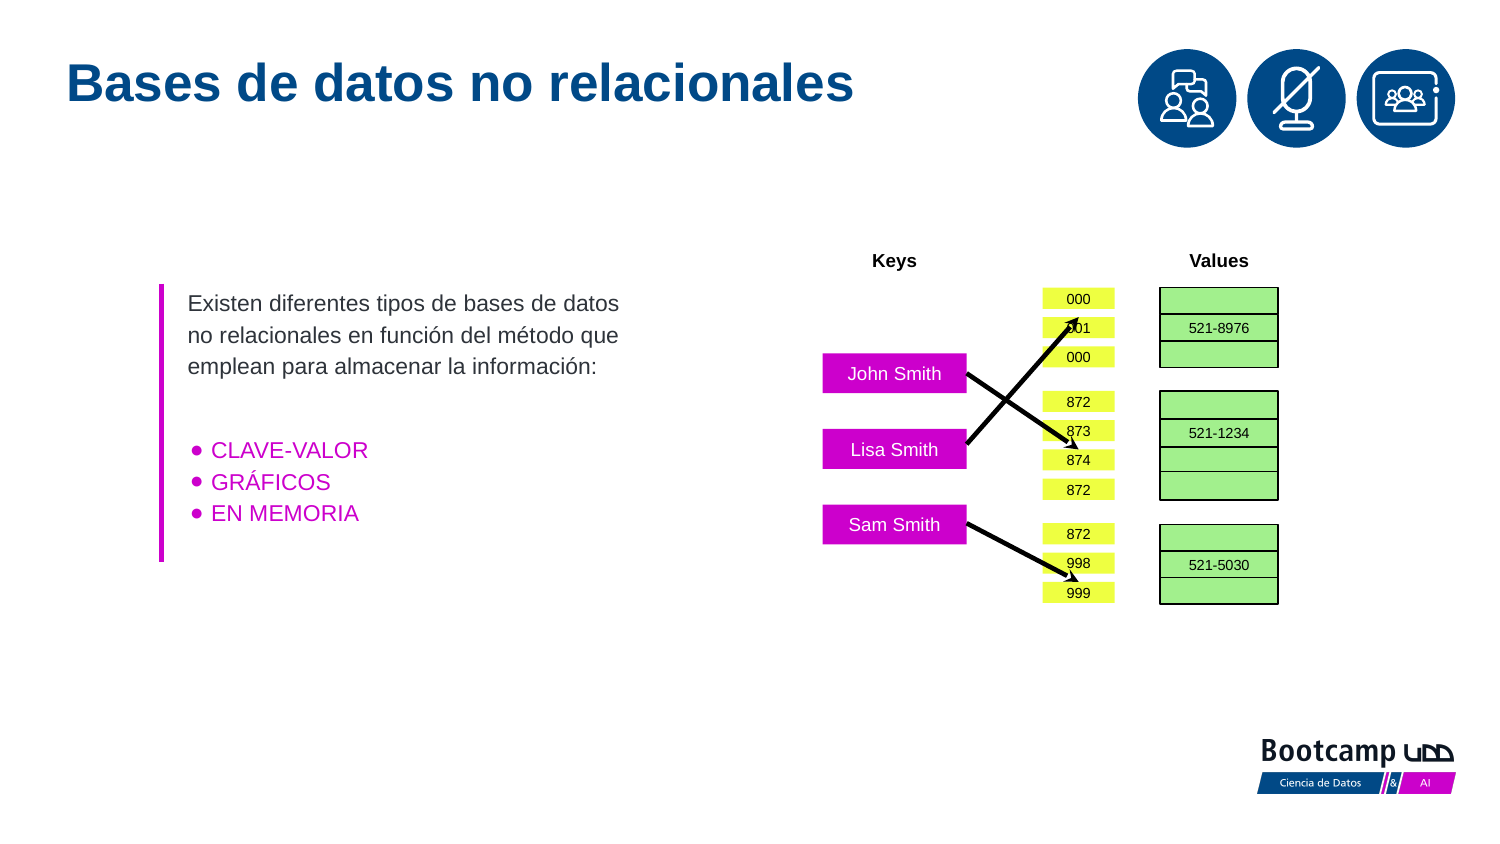

# Bases de datos no relacionales
Keys
Values
Existen diferentes tipos de bases de datos no relacionales en función del método que emplean para almacenar la información:

CLAVE-VALOR
GRÁFICOS
EN MEMORIA
000

521-8976
001

000
John Smith

872
521-1234
873
Lisa Smith

874

872
Sam Smith
872

521-5030
998

999